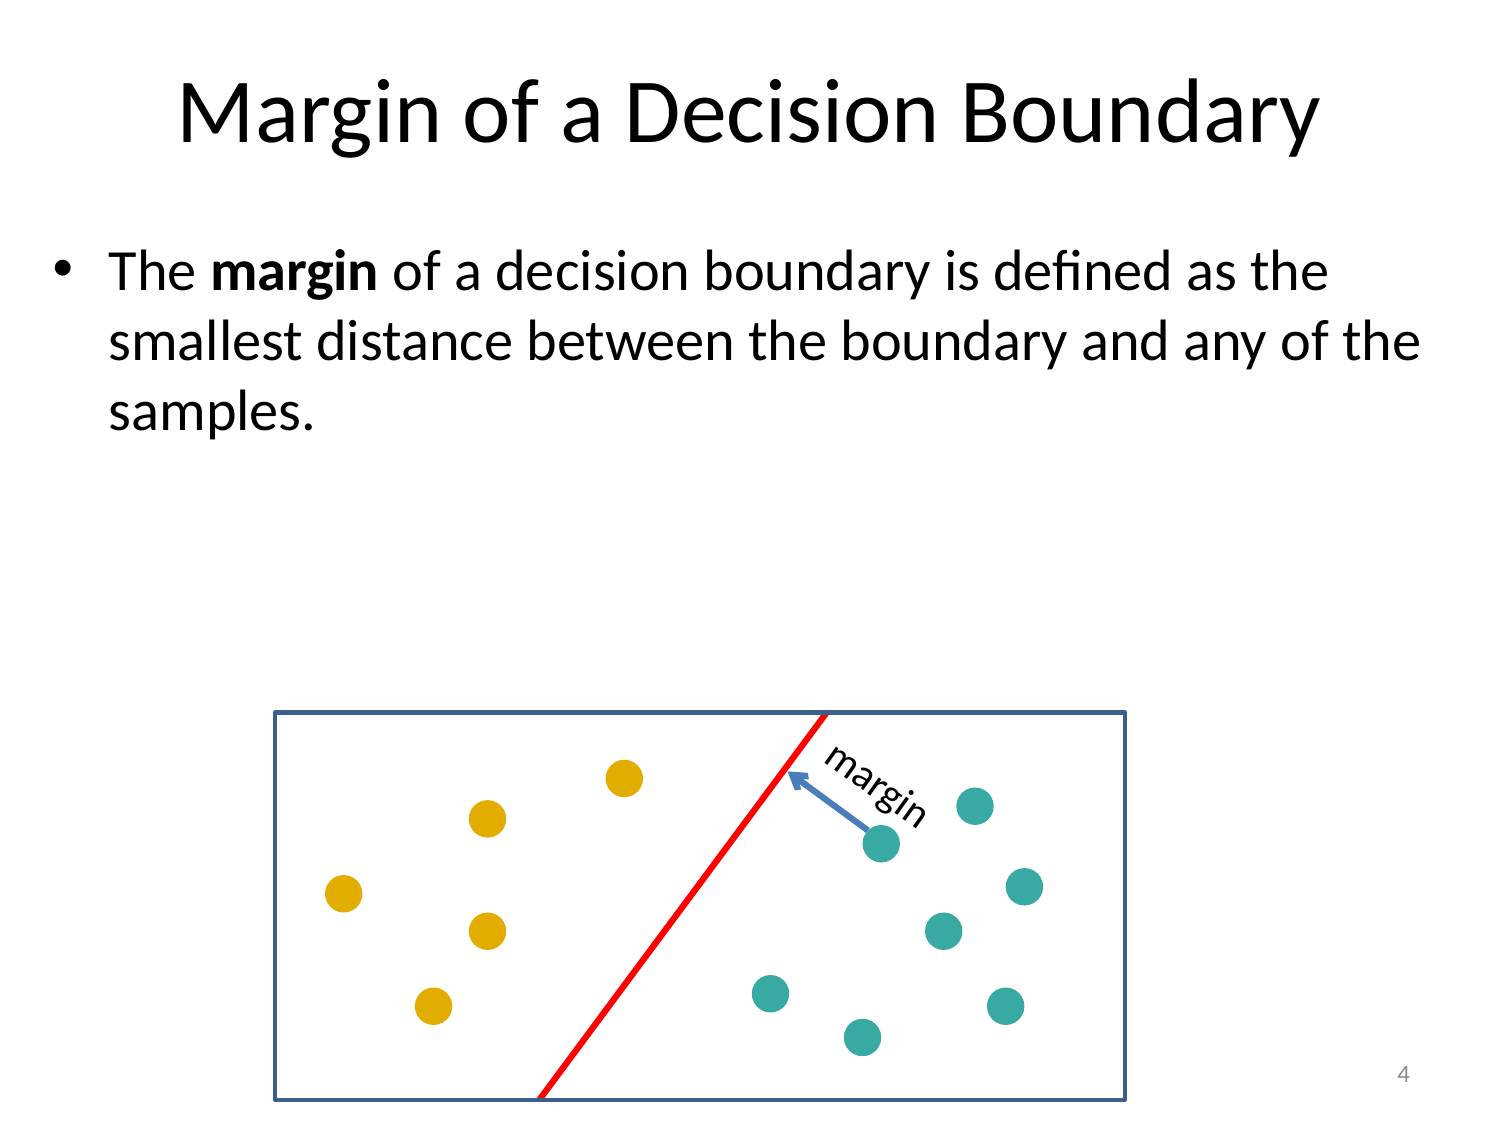

# Margin of a Decision Boundary
The margin of a decision boundary is defined as the smallest distance between the boundary and any of the samples.

margin
4